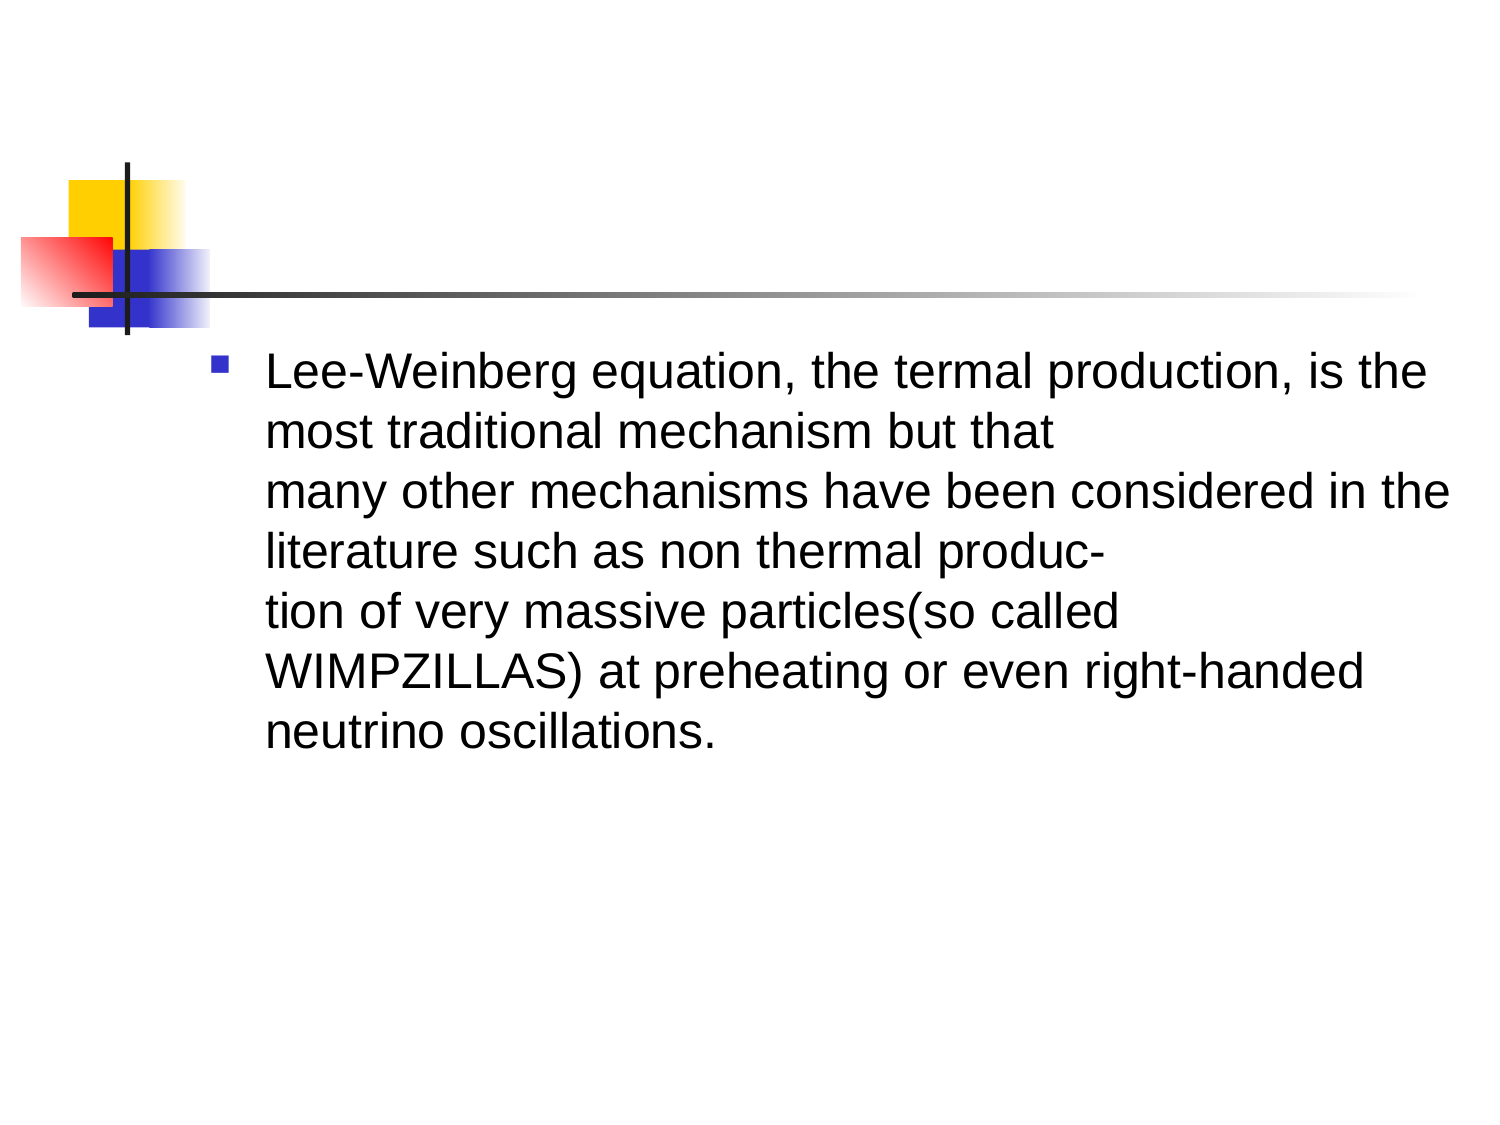

#
Lee-Weinberg equation, the termal production, is the most traditional mechanism but that
many other mechanisms have been considered in the literature such as non thermal produc-
tion of very massive particles(so called WIMPZILLAS) at preheating or even right-handed
neutrino oscillations.